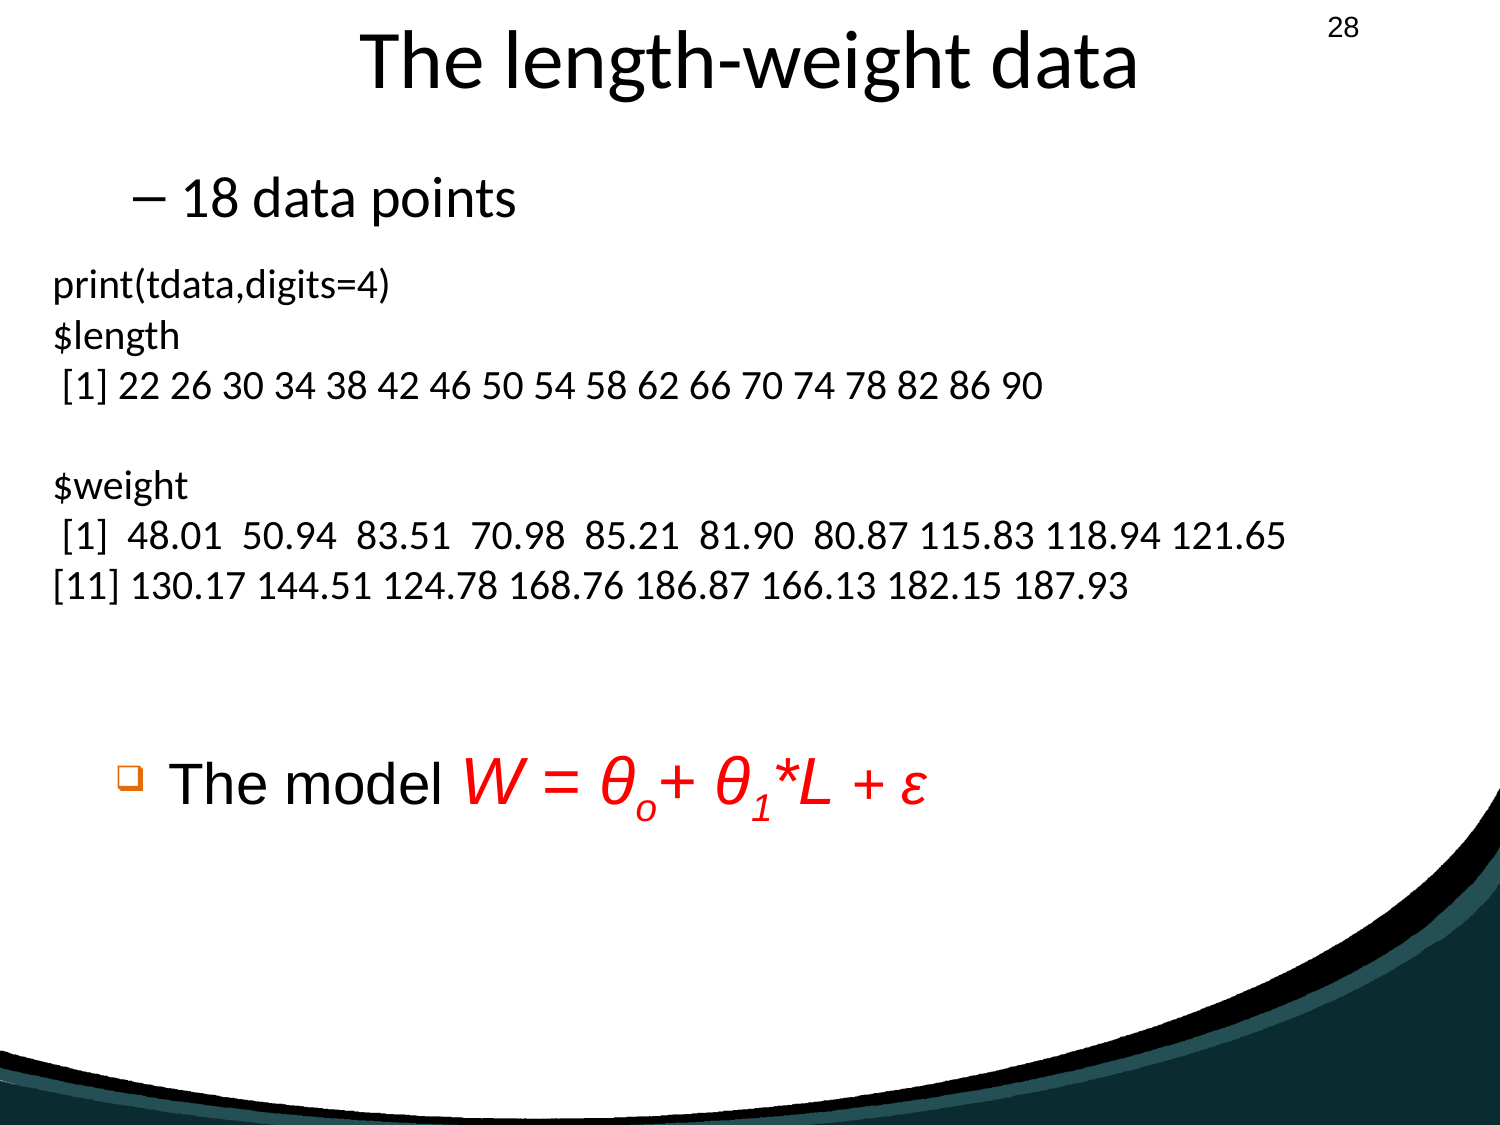

# The length-weight data
18 data points
print(tdata,digits=4)
$length
 [1] 22 26 30 34 38 42 46 50 54 58 62 66 70 74 78 82 86 90

$weight
 [1]  48.01  50.94  83.51  70.98  85.21  81.90  80.87 115.83 118.94 121.65
[11] 130.17 144.51 124.78 168.76 186.87 166.13 182.15 187.93
The model W = θo+ θ1*L + ε